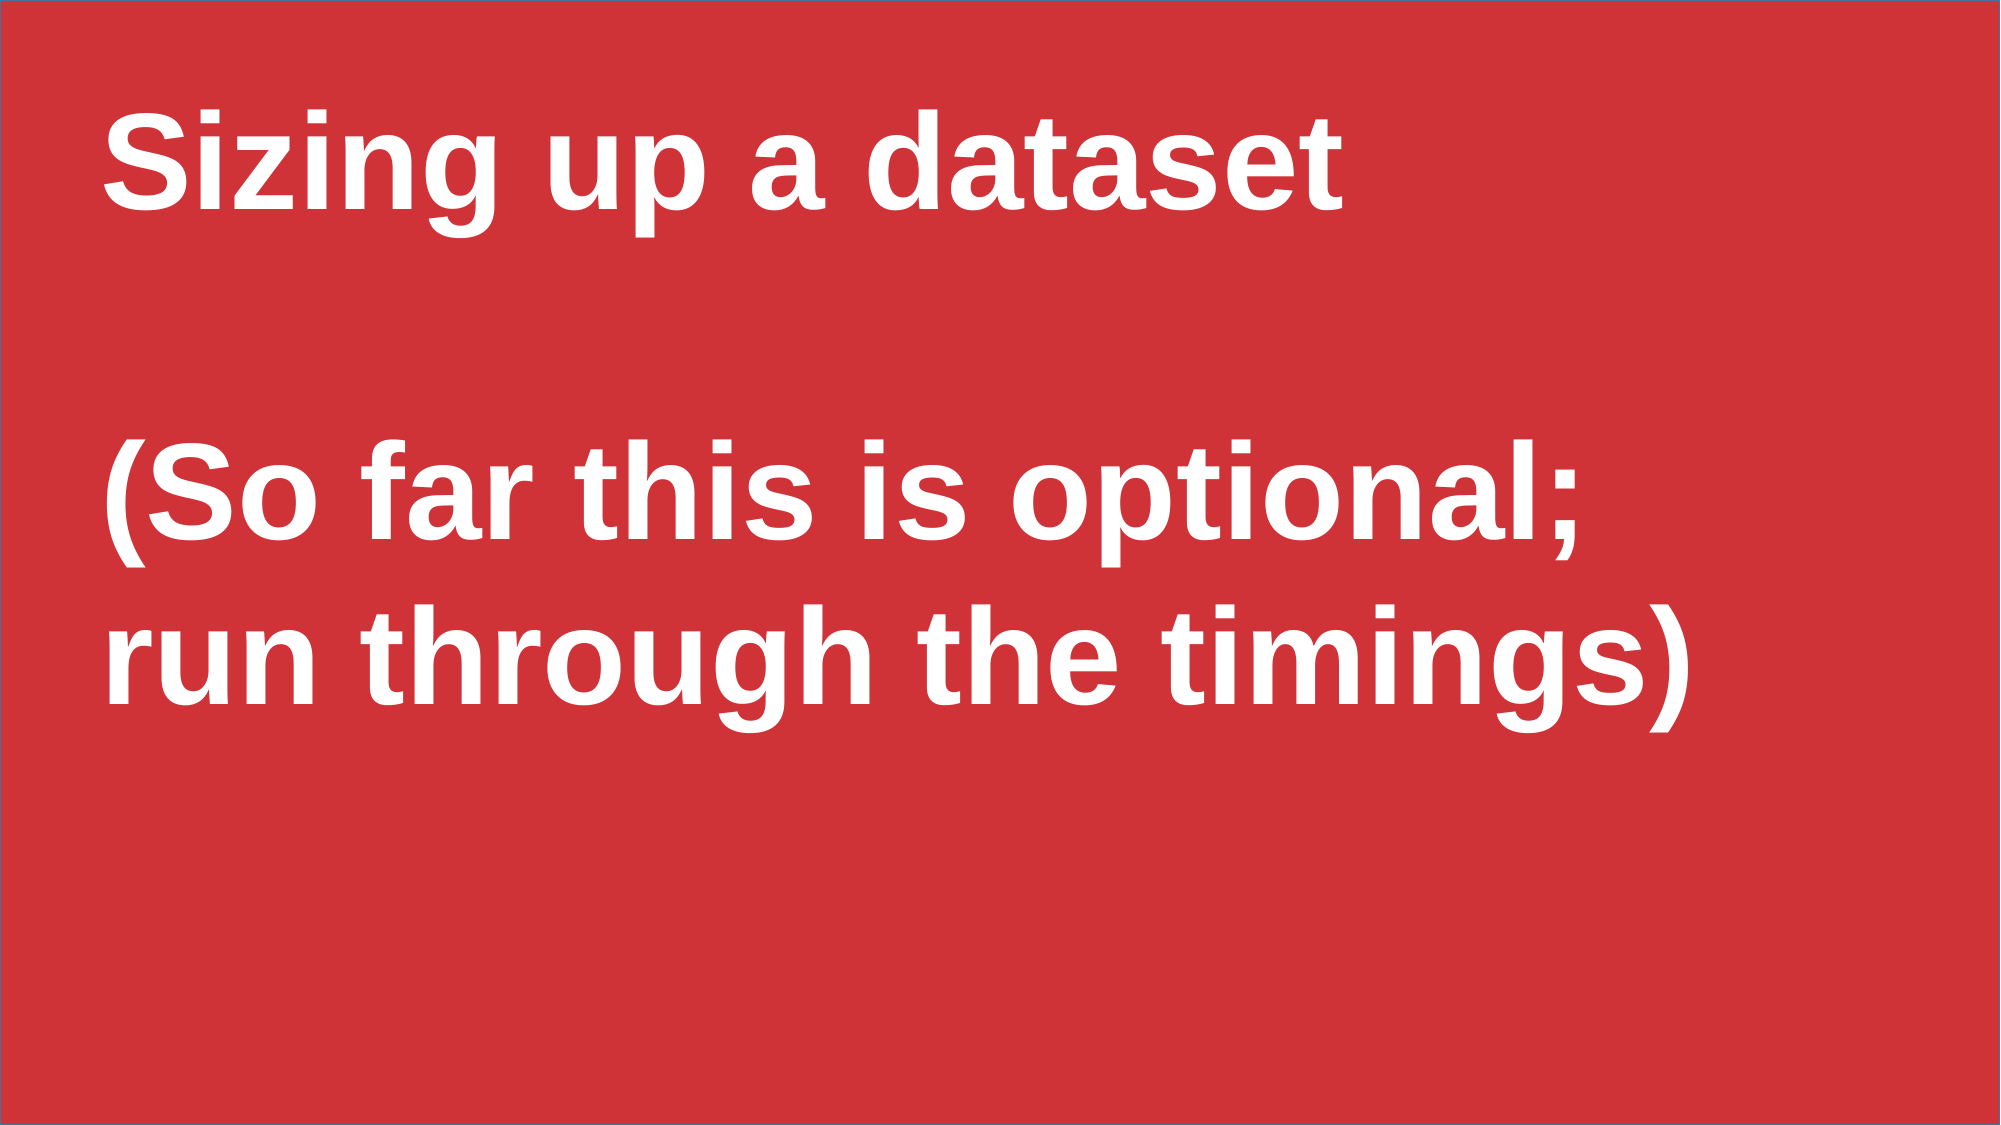

Sizing up a dataset

(So far this is optional; run through the timings)